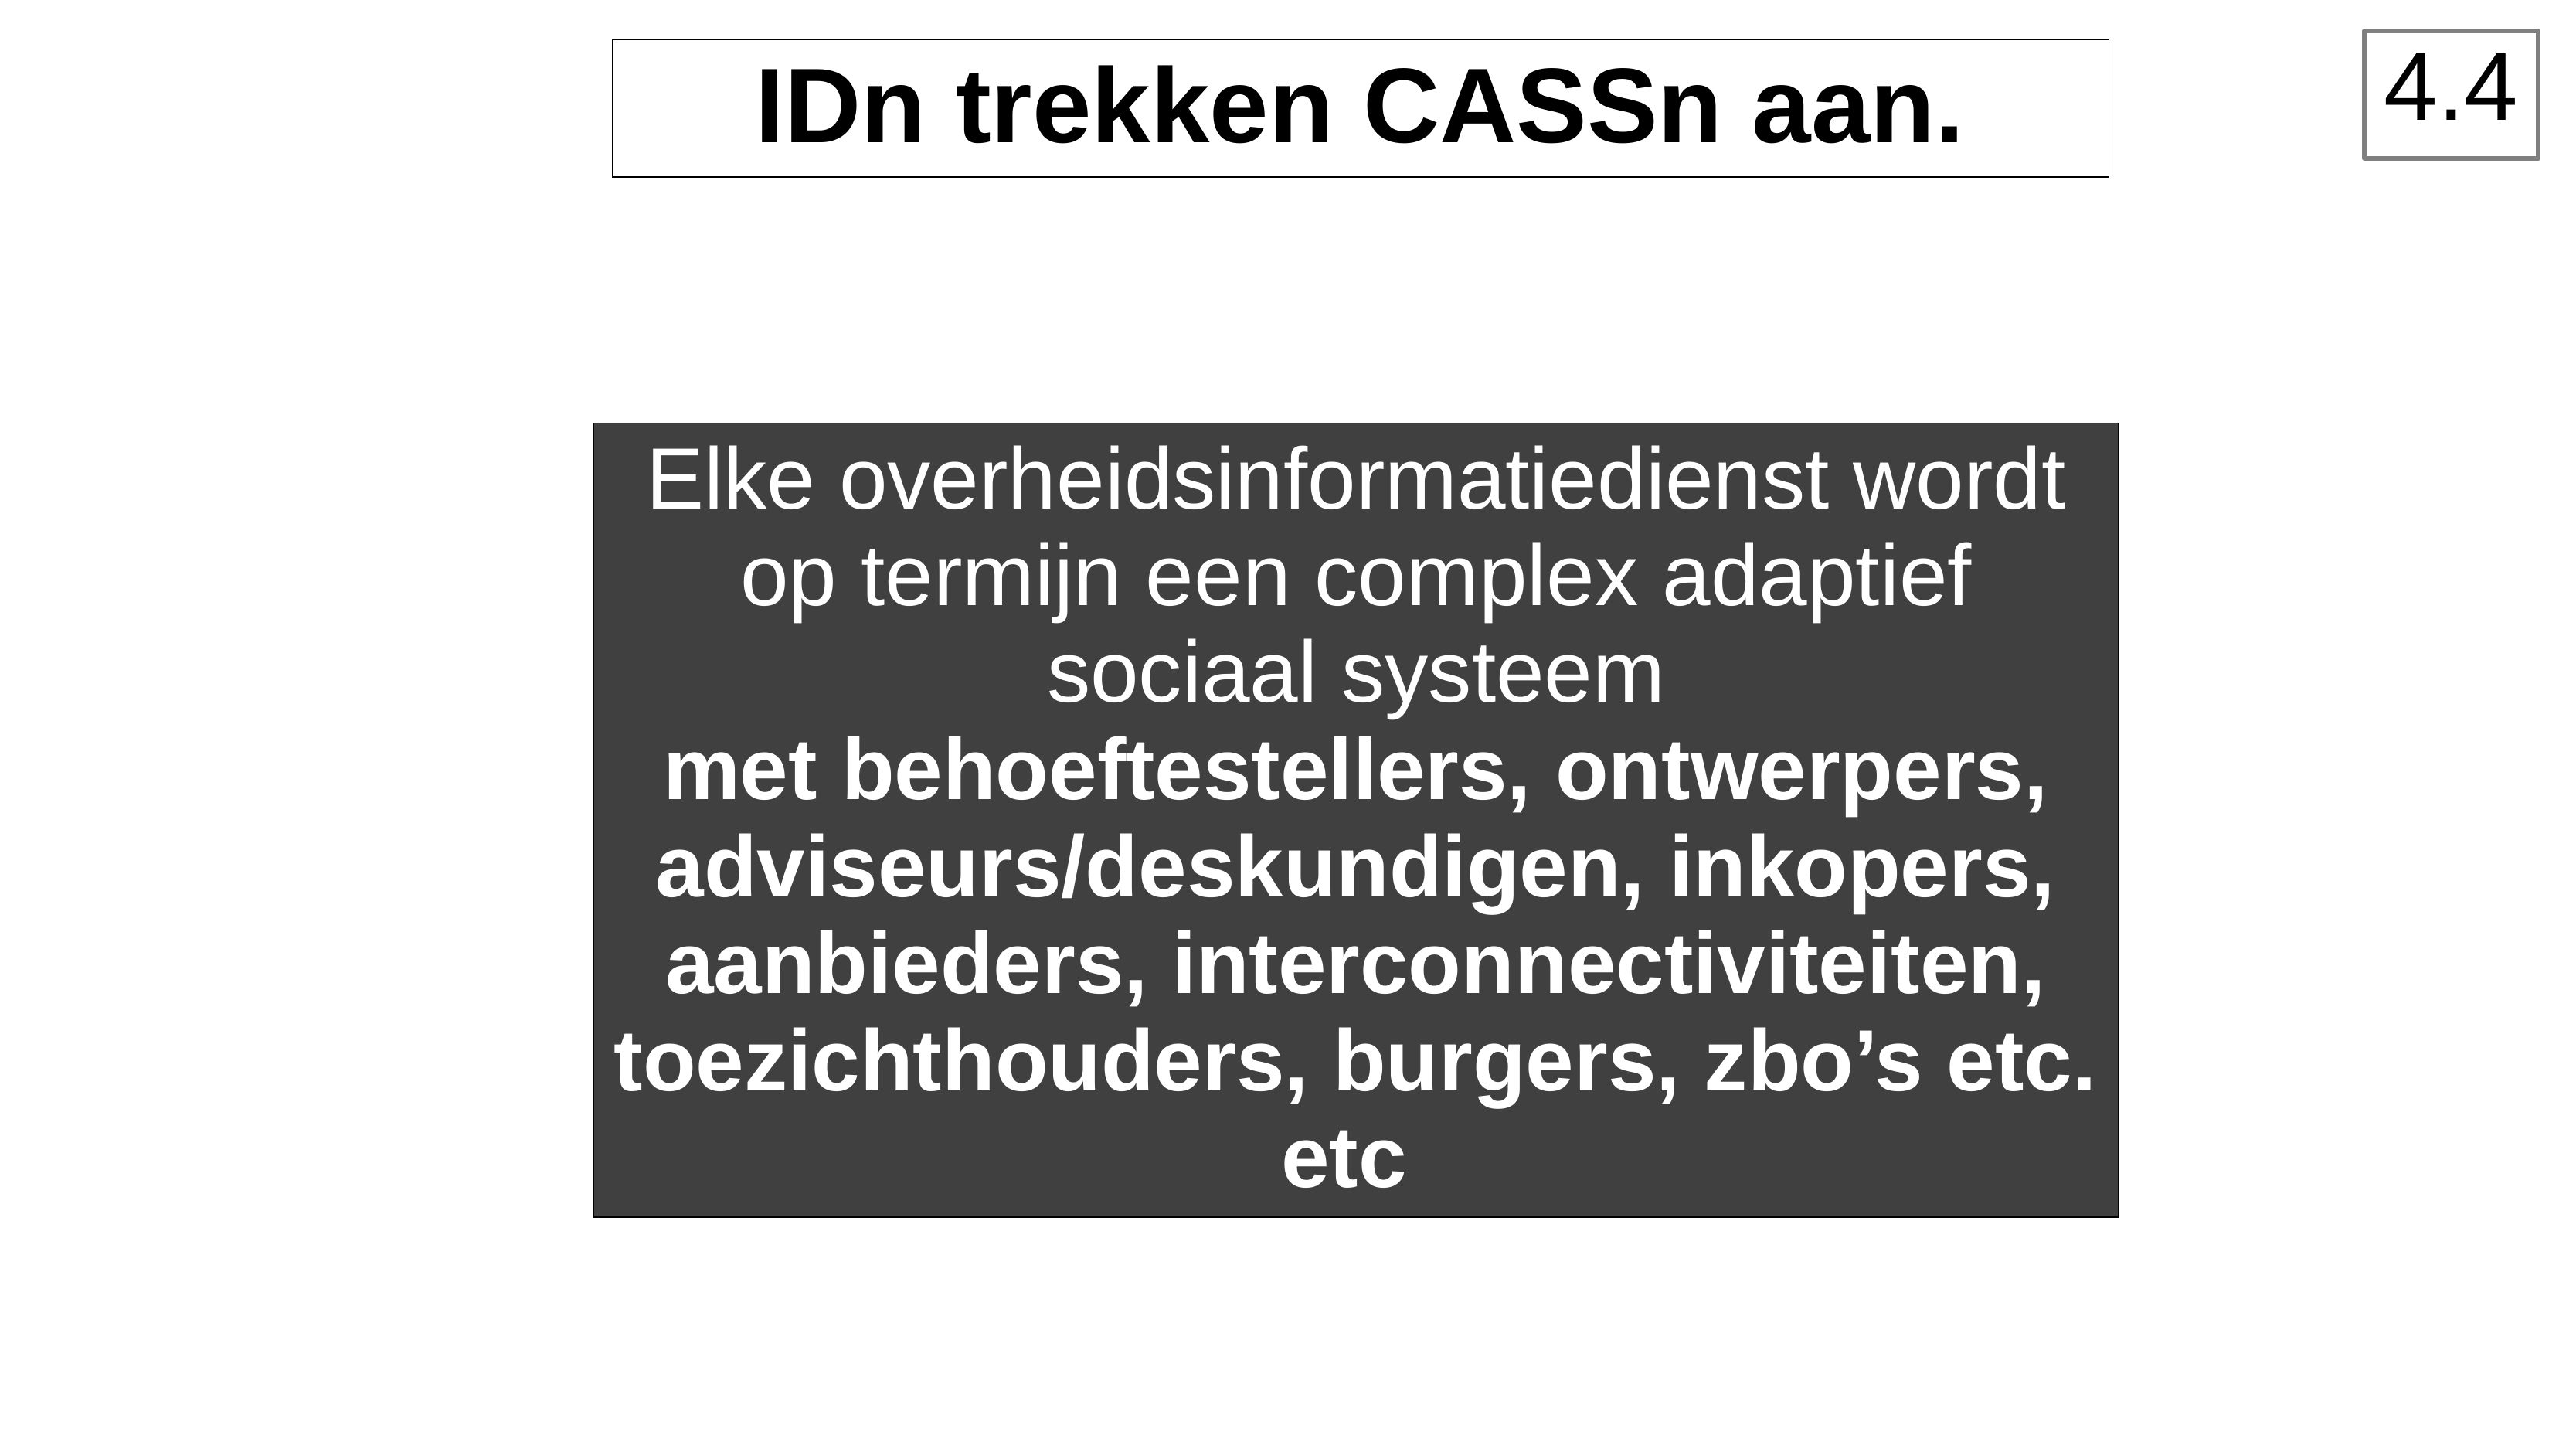

4.4

IDn trekken CASSn aan.
Elke overheidsinformatiedienst wordt op termijn een complex adaptief sociaal systeem
met behoeftestellers, ontwerpers, adviseurs/deskundigen, inkopers, aanbieders, interconnectiviteiten, toezichthouders, burgers, zbo’s etc. etc